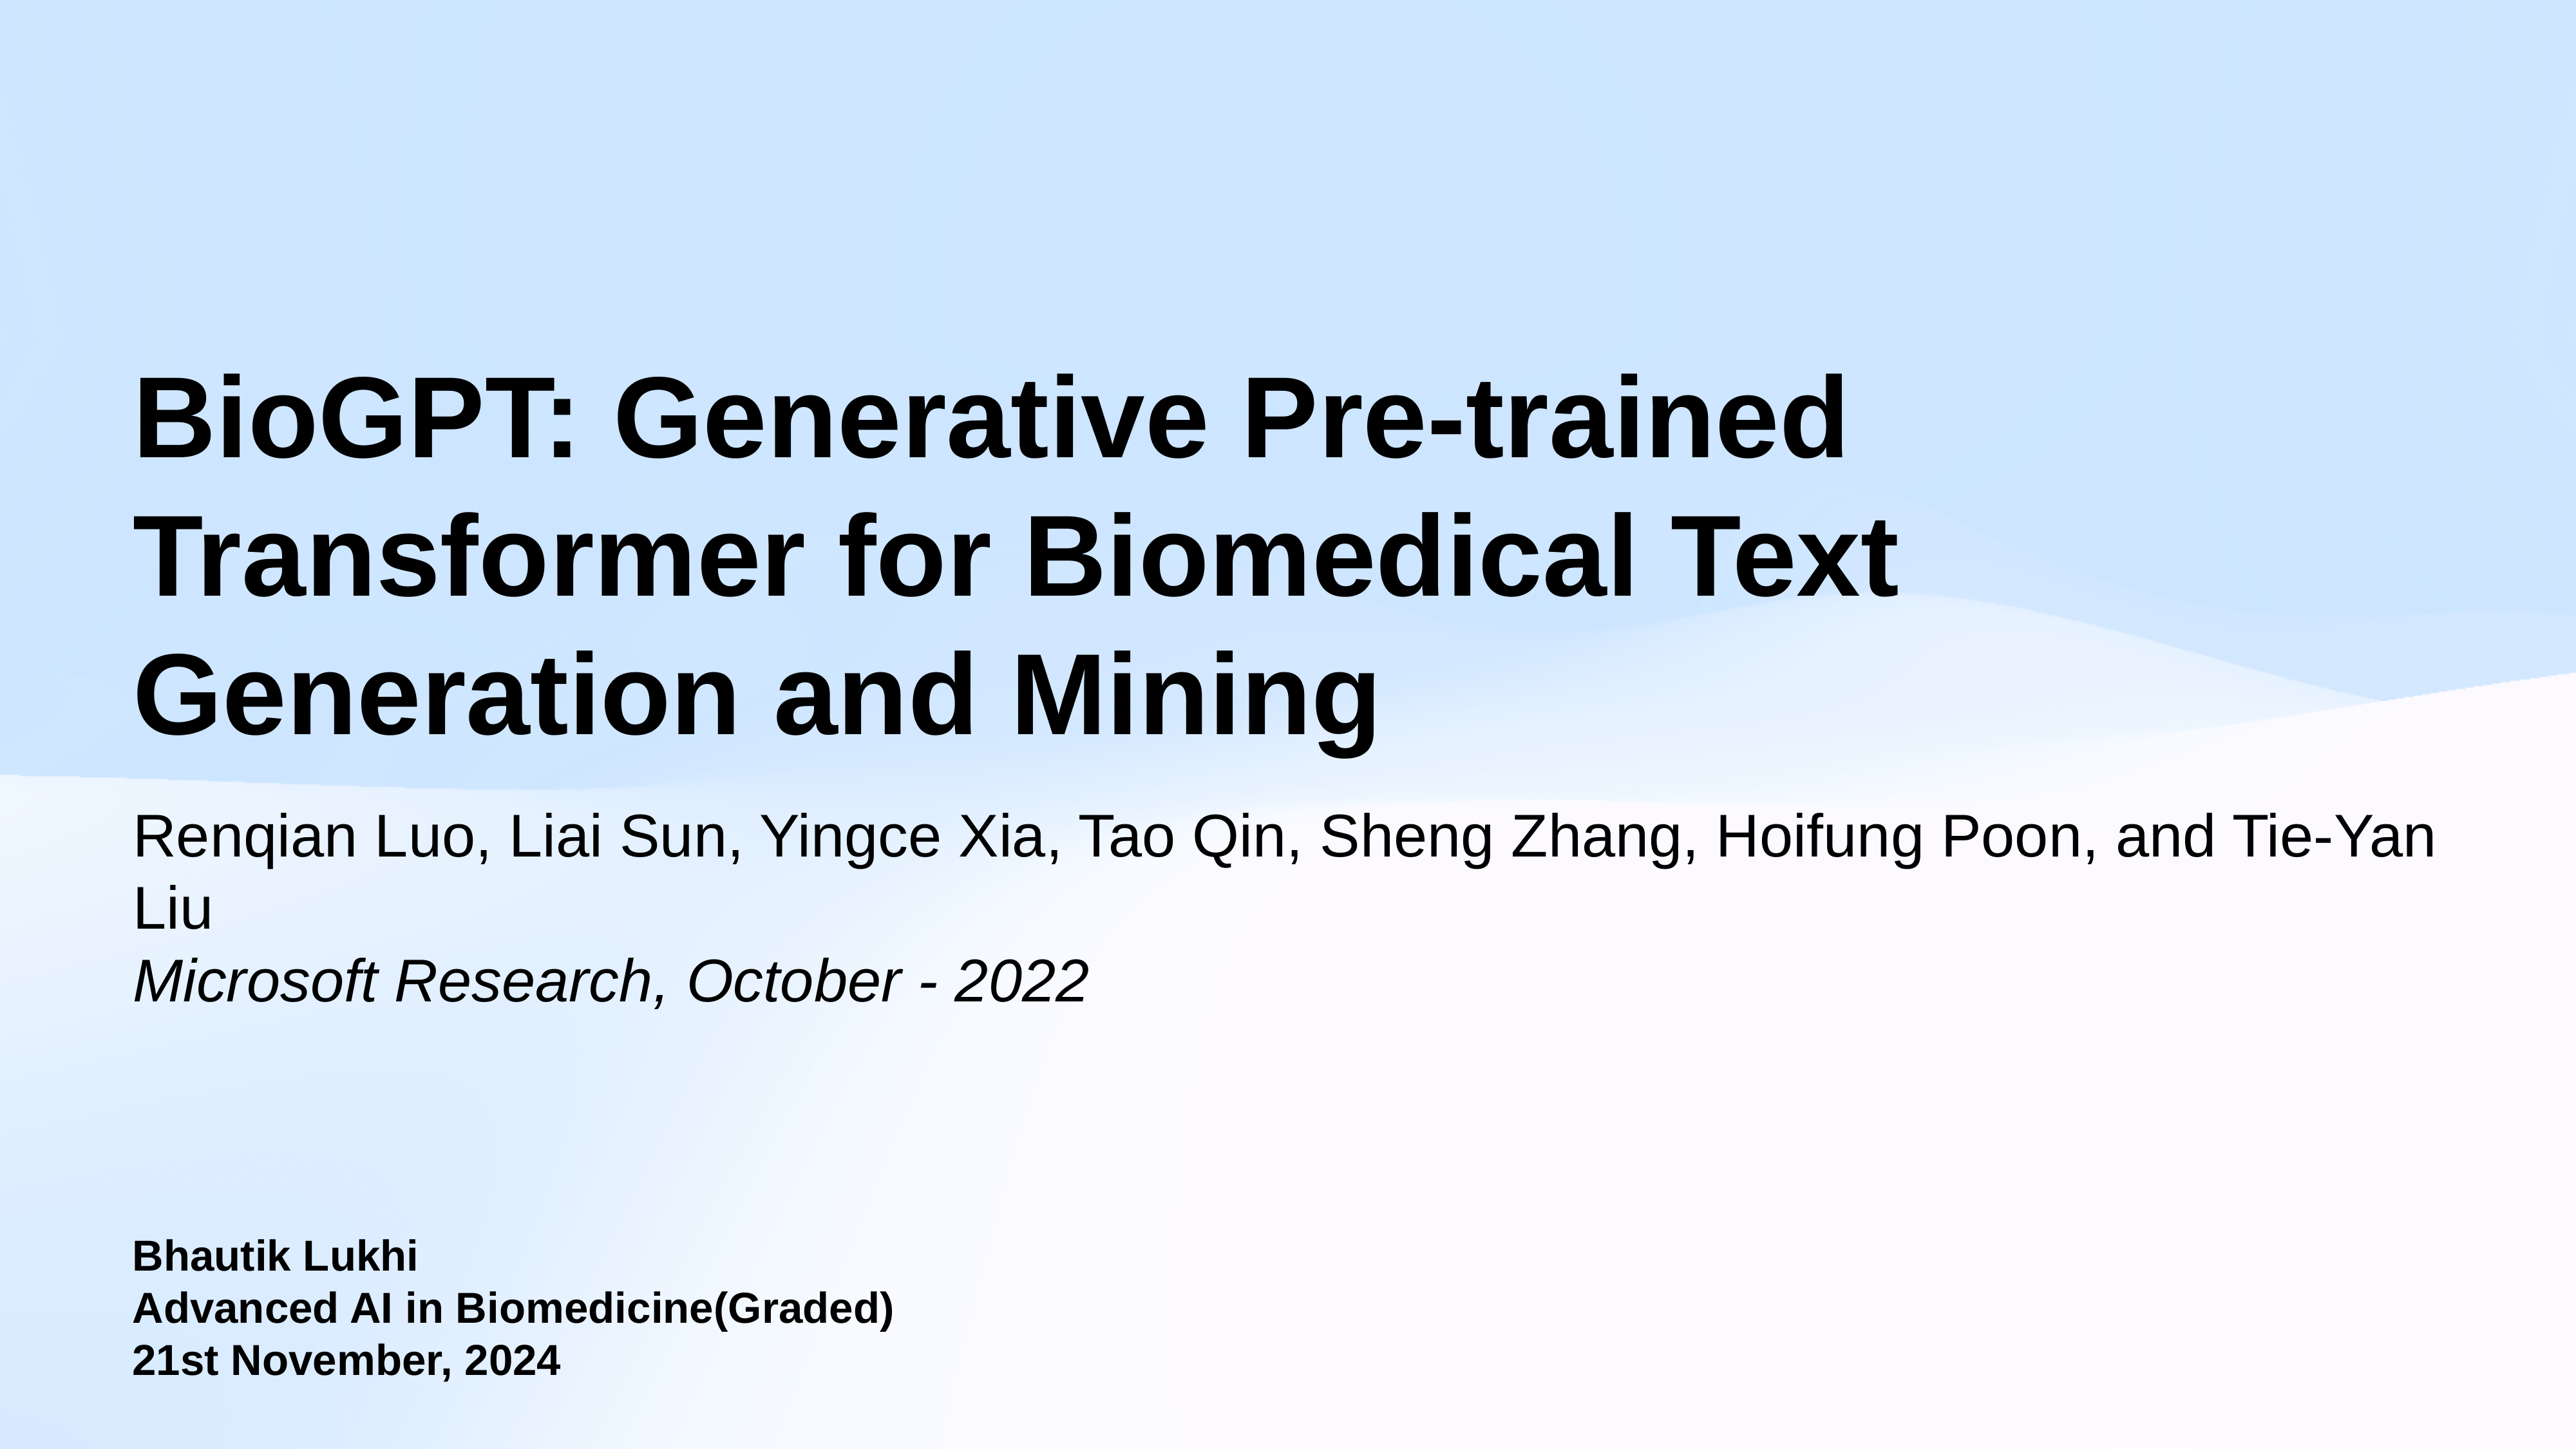

# BioGPT: Generative Pre-trained Transformer for Biomedical Text Generation and Mining
Renqian Luo, Liai Sun, Yingce Xia, Tao Qin, Sheng Zhang, Hoifung Poon, and Tie-Yan Liu
Microsoft Research, October - 2022
Bhautik Lukhi
Advanced AI in Biomedicine(Graded)
21st November, 2024